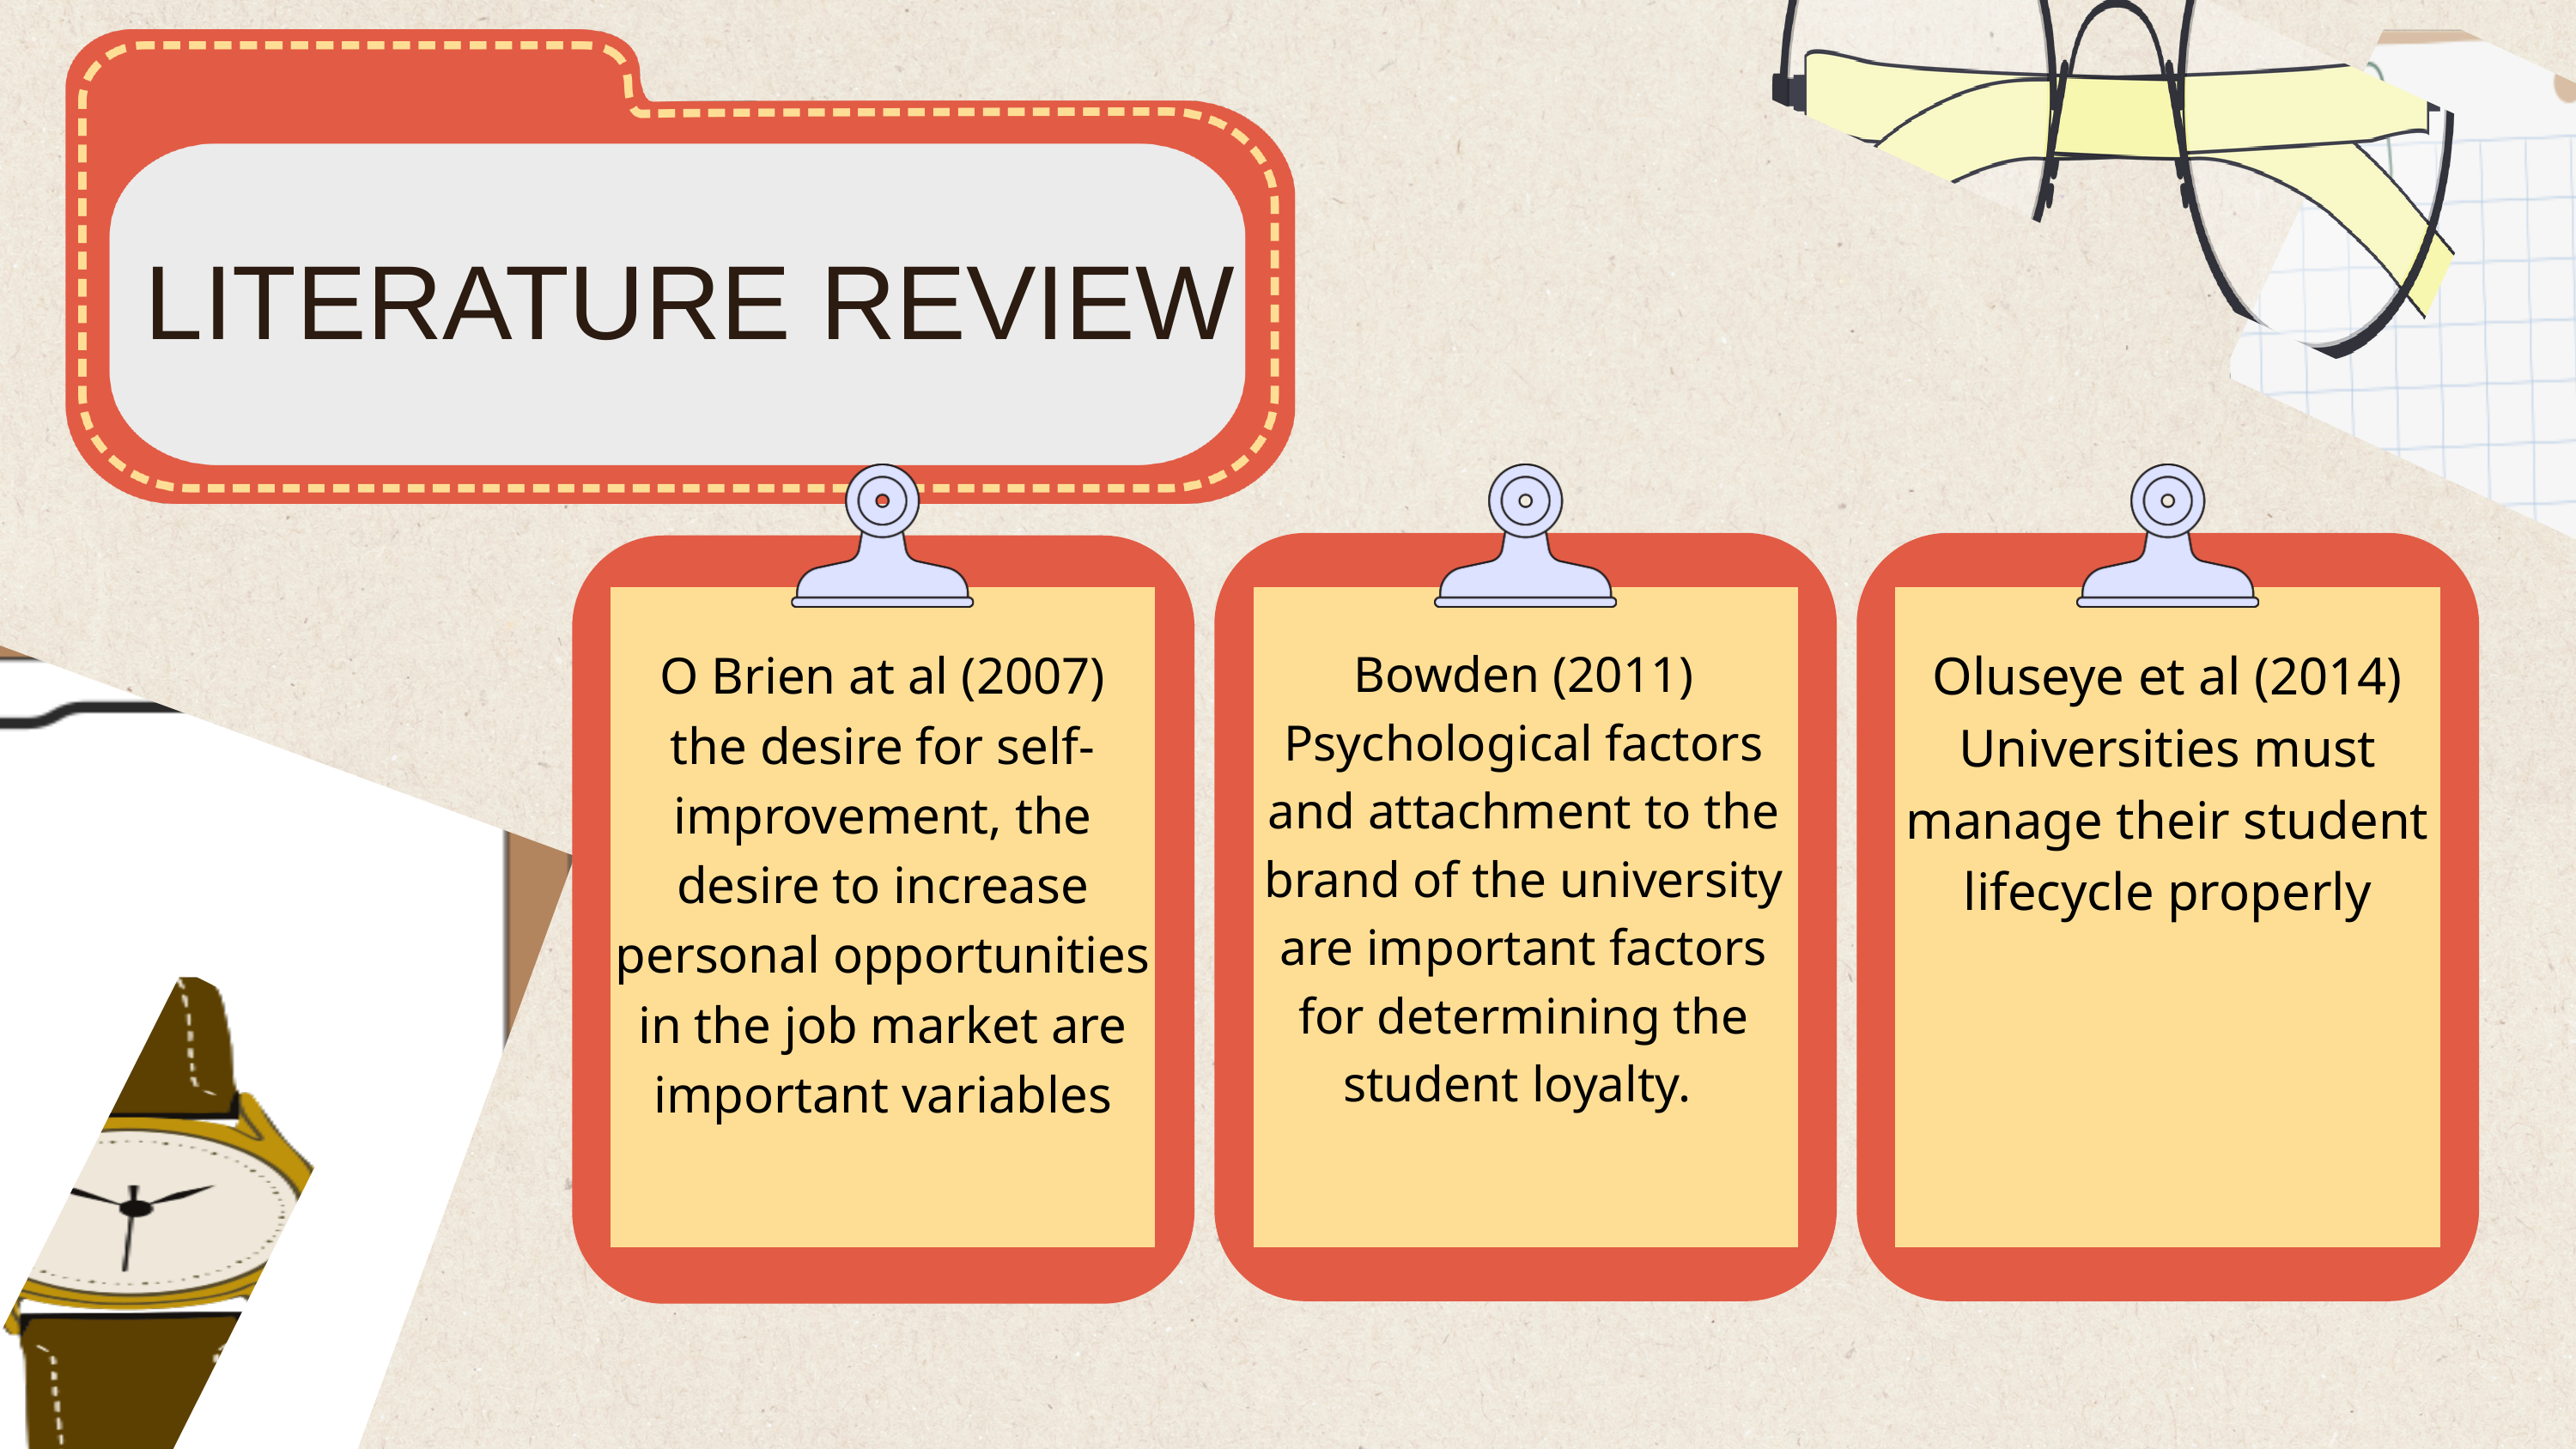

LITERATURE REVIEW

Oluseye et al (2014)
Universities must manage their student lifecycle properly
O Brien at al (2007)
the desire for self-improvement, the desire to increase personal opportunities in the job market are important variables
Bowden (2011)
Psychological factors and attachment to the brand of the university are important factors for determining the student loyalty.